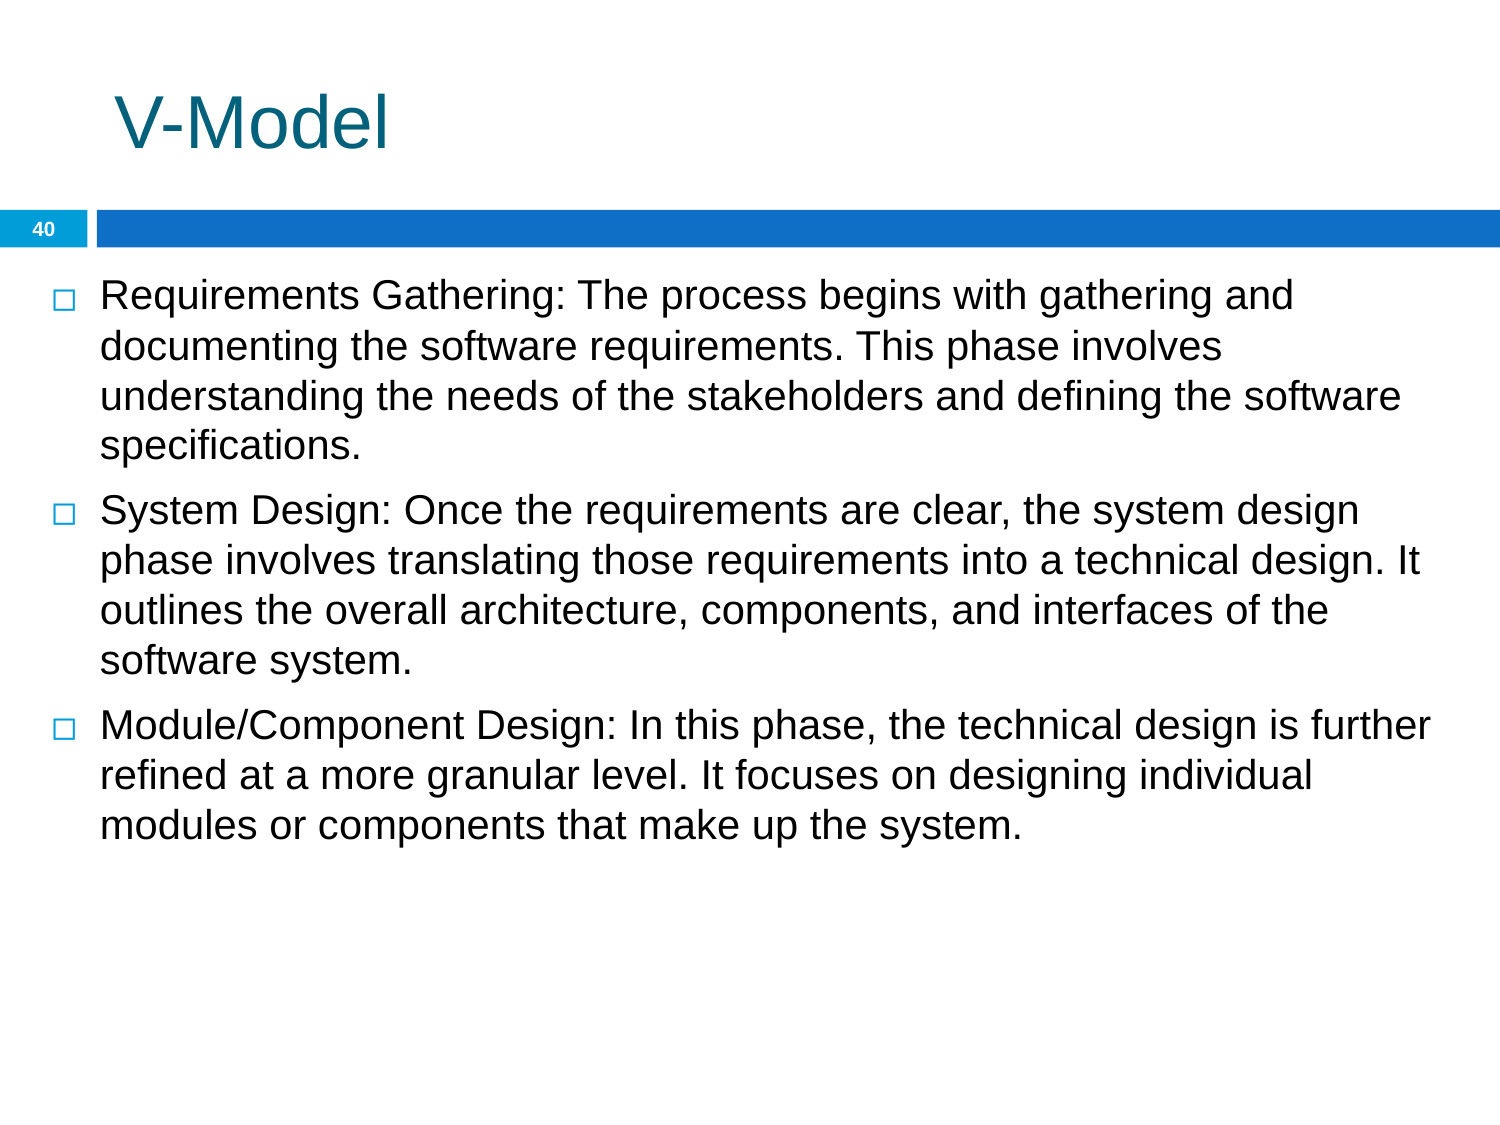

# V-Model
40
Requirements Gathering: The process begins with gathering and documenting the software requirements. This phase involves understanding the needs of the stakeholders and defining the software specifications.
System Design: Once the requirements are clear, the system design phase involves translating those requirements into a technical design. It outlines the overall architecture, components, and interfaces of the software system.
Module/Component Design: In this phase, the technical design is further refined at a more granular level. It focuses on designing individual modules or components that make up the system.